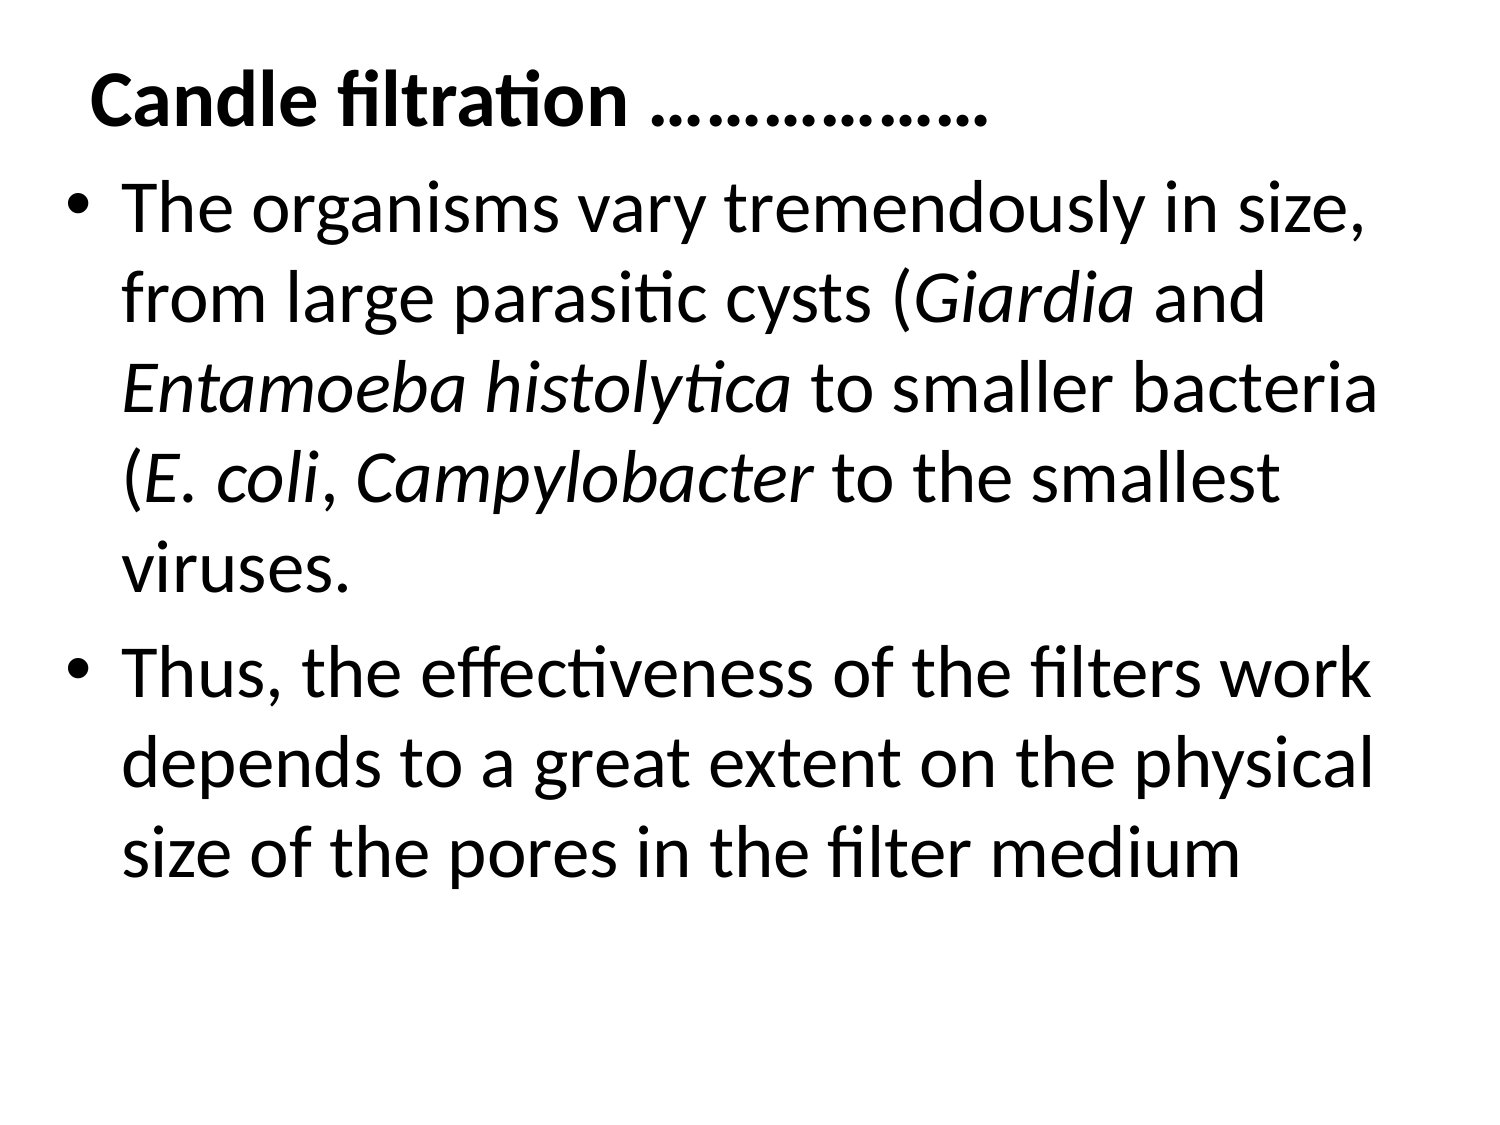

# Candle filtration ………………
The organisms vary tremendously in size, from large parasitic cysts (Giardia and Entamoeba histolytica to smaller bacteria (E. coli, Campylobacter to the smallest viruses.
Thus, the effectiveness of the filters work depends to a great extent on the physical size of the pores in the filter medium